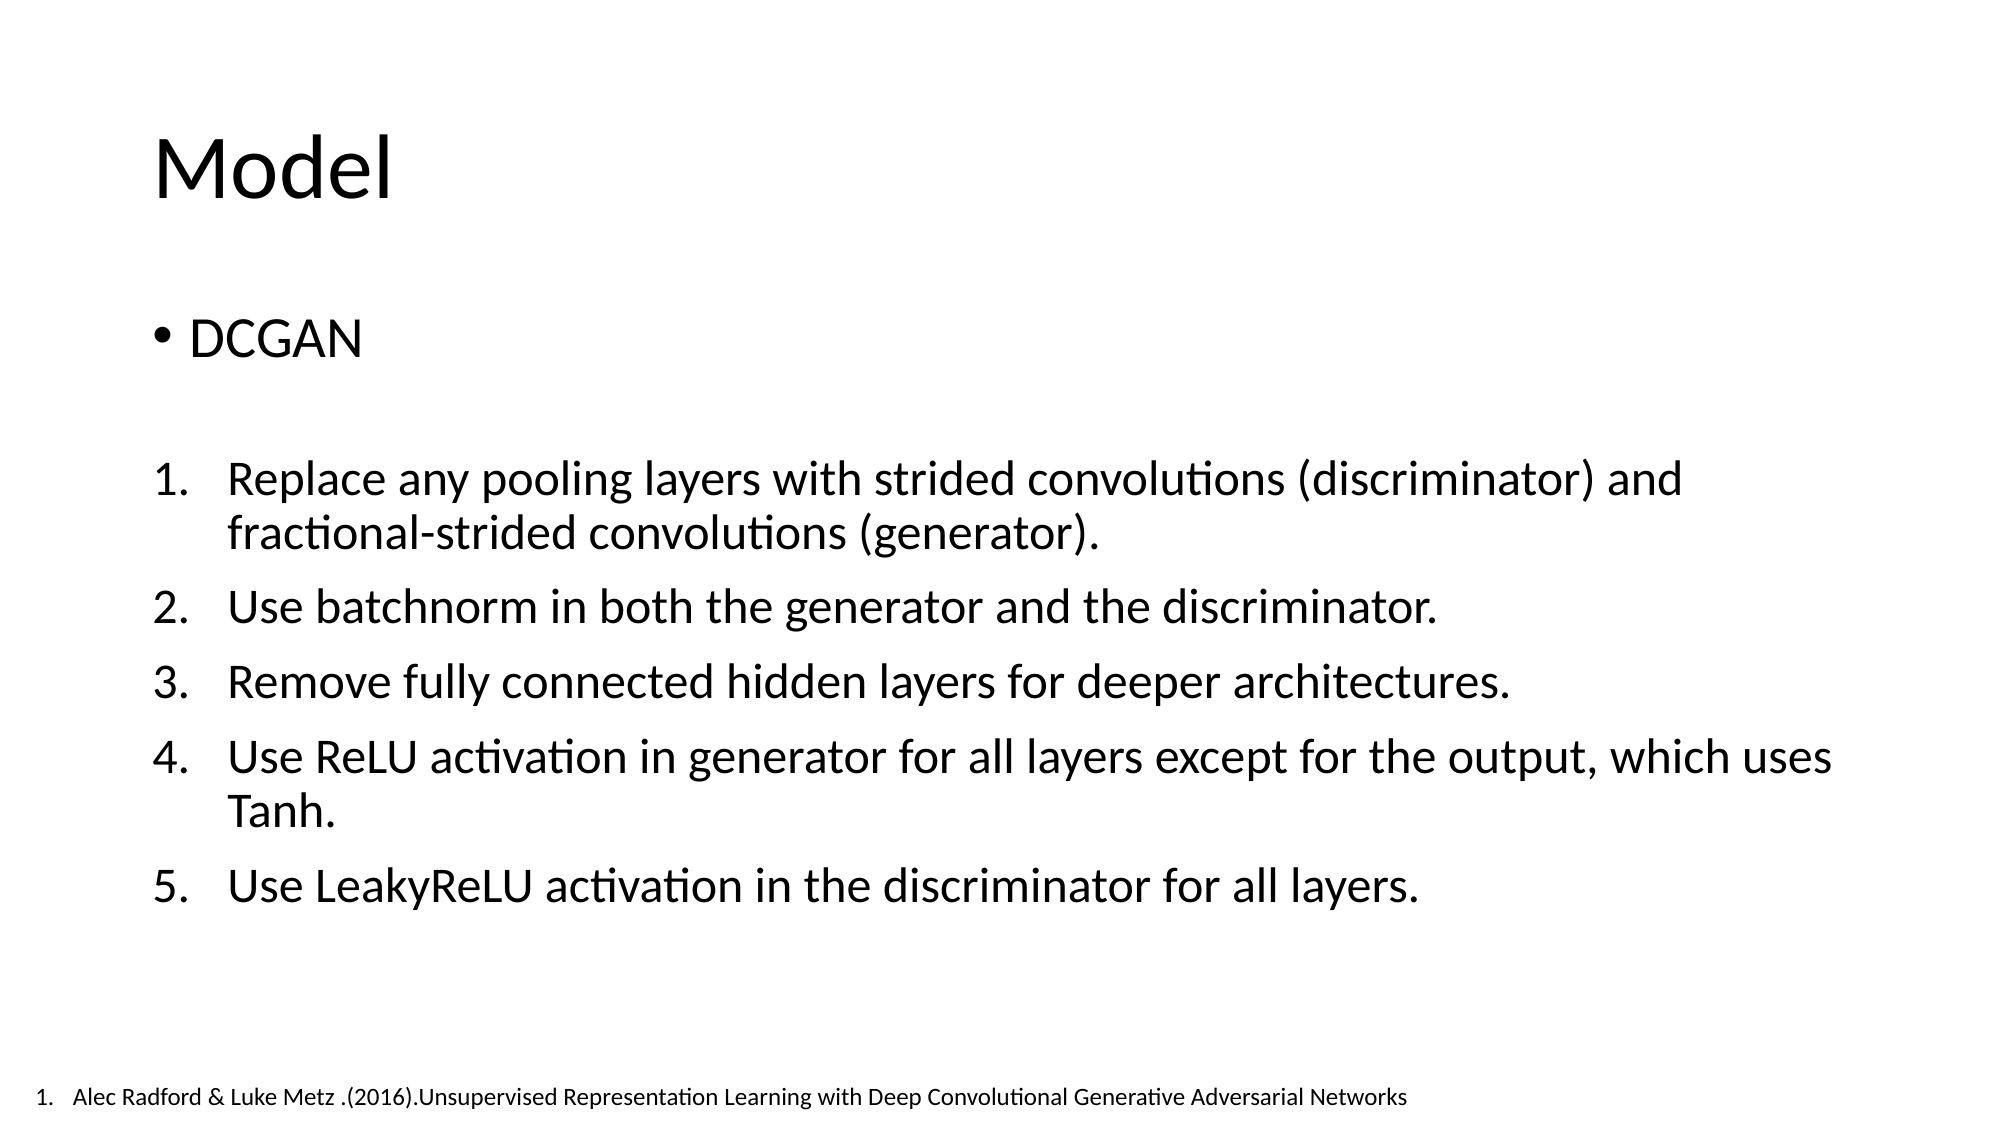

# Model
DCGAN

Replace any pooling layers with strided convolutions (discriminator) and fractional-strided convolutions (generator).
Use batchnorm in both the generator and the discriminator.
Remove fully connected hidden layers for deeper architectures.
Use ReLU activation in generator for all layers except for the output, which uses Tanh.
Use LeakyReLU activation in the discriminator for all layers.
Alec Radford & Luke Metz .(2016).Unsupervised Representation Learning with Deep Convolutional Generative Adversarial Networks